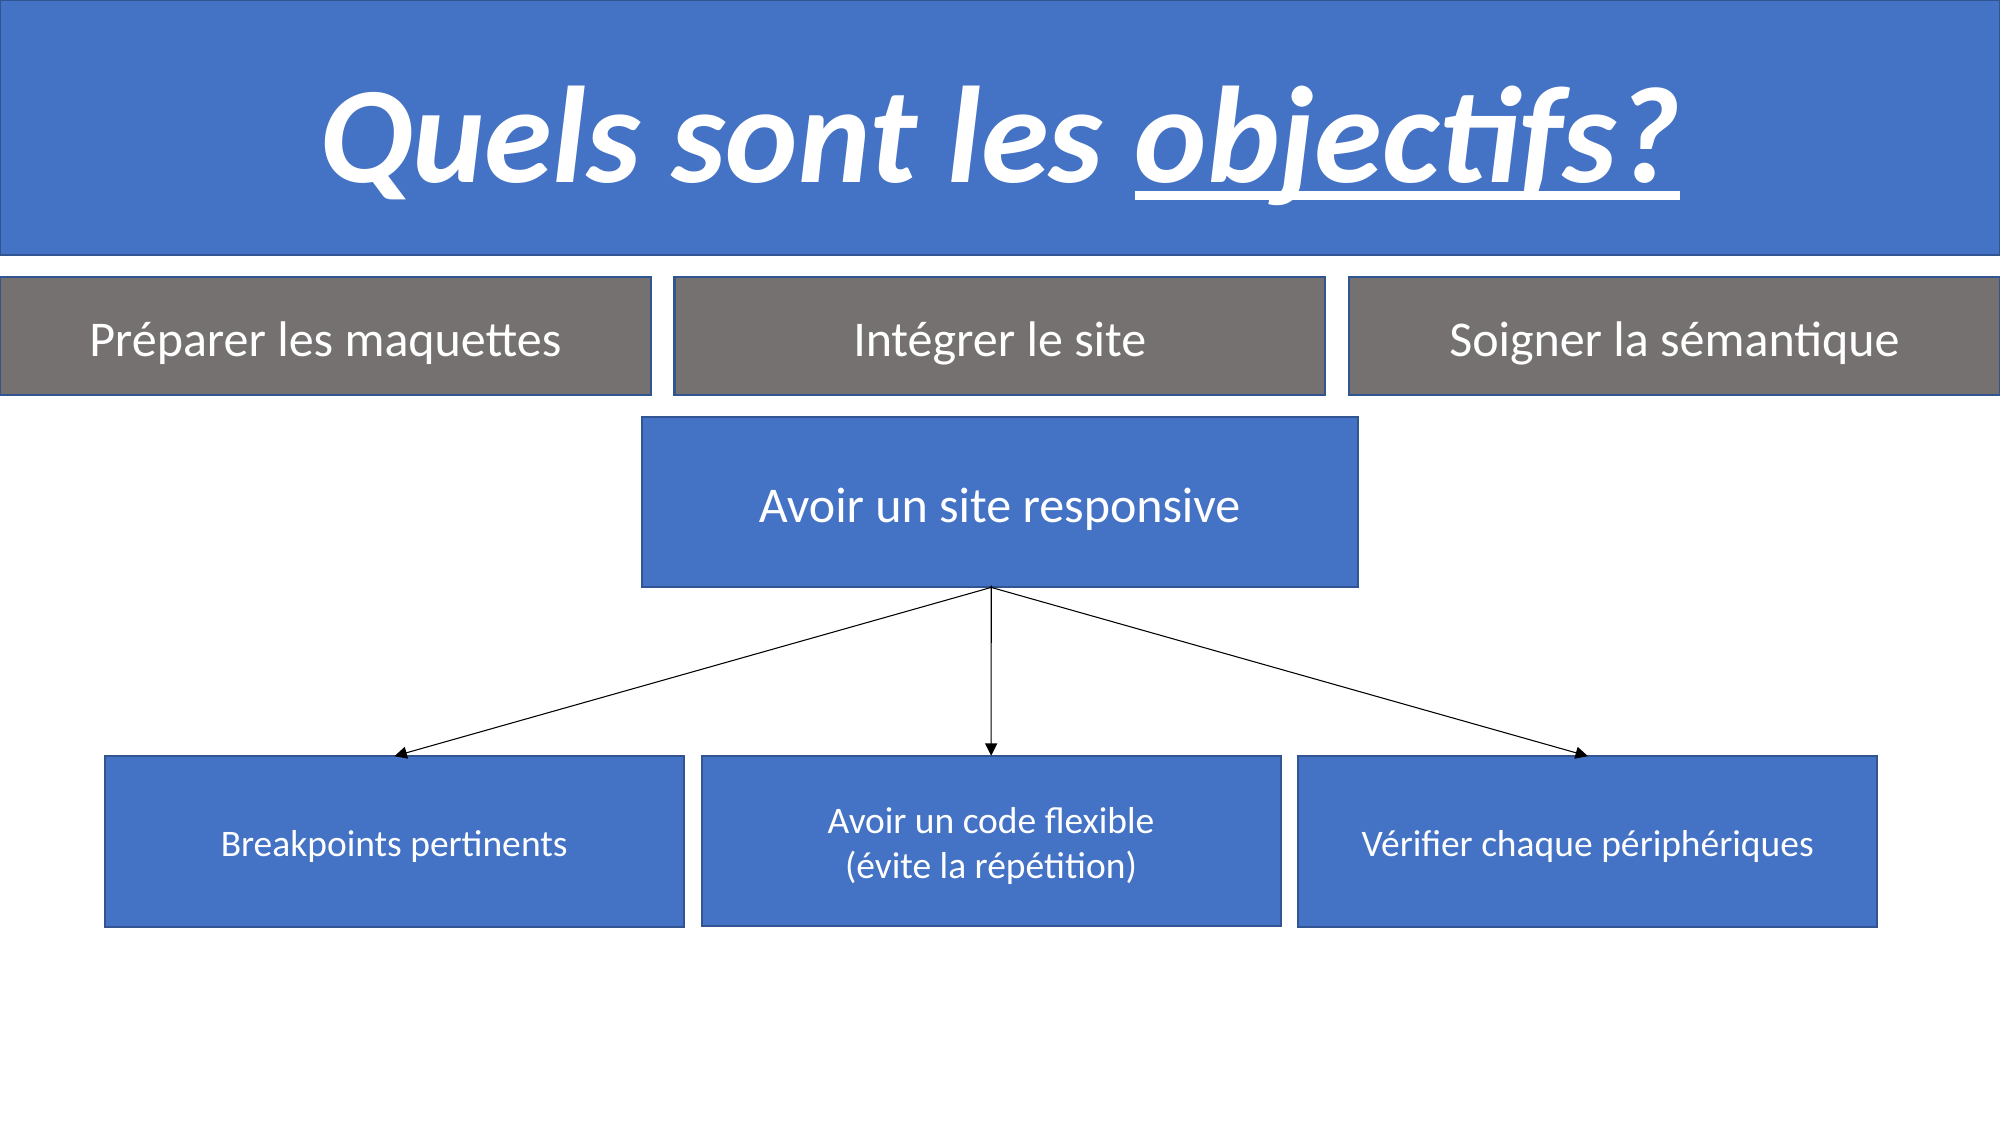

Quels sont les objectifs?
#
Préparer les maquettes
Intégrer le site
Soigner la sémantique
Avoir un site responsive
Avoir un code flexible
(évite la répétition)
Breakpoints pertinents
Vérifier chaque périphériques